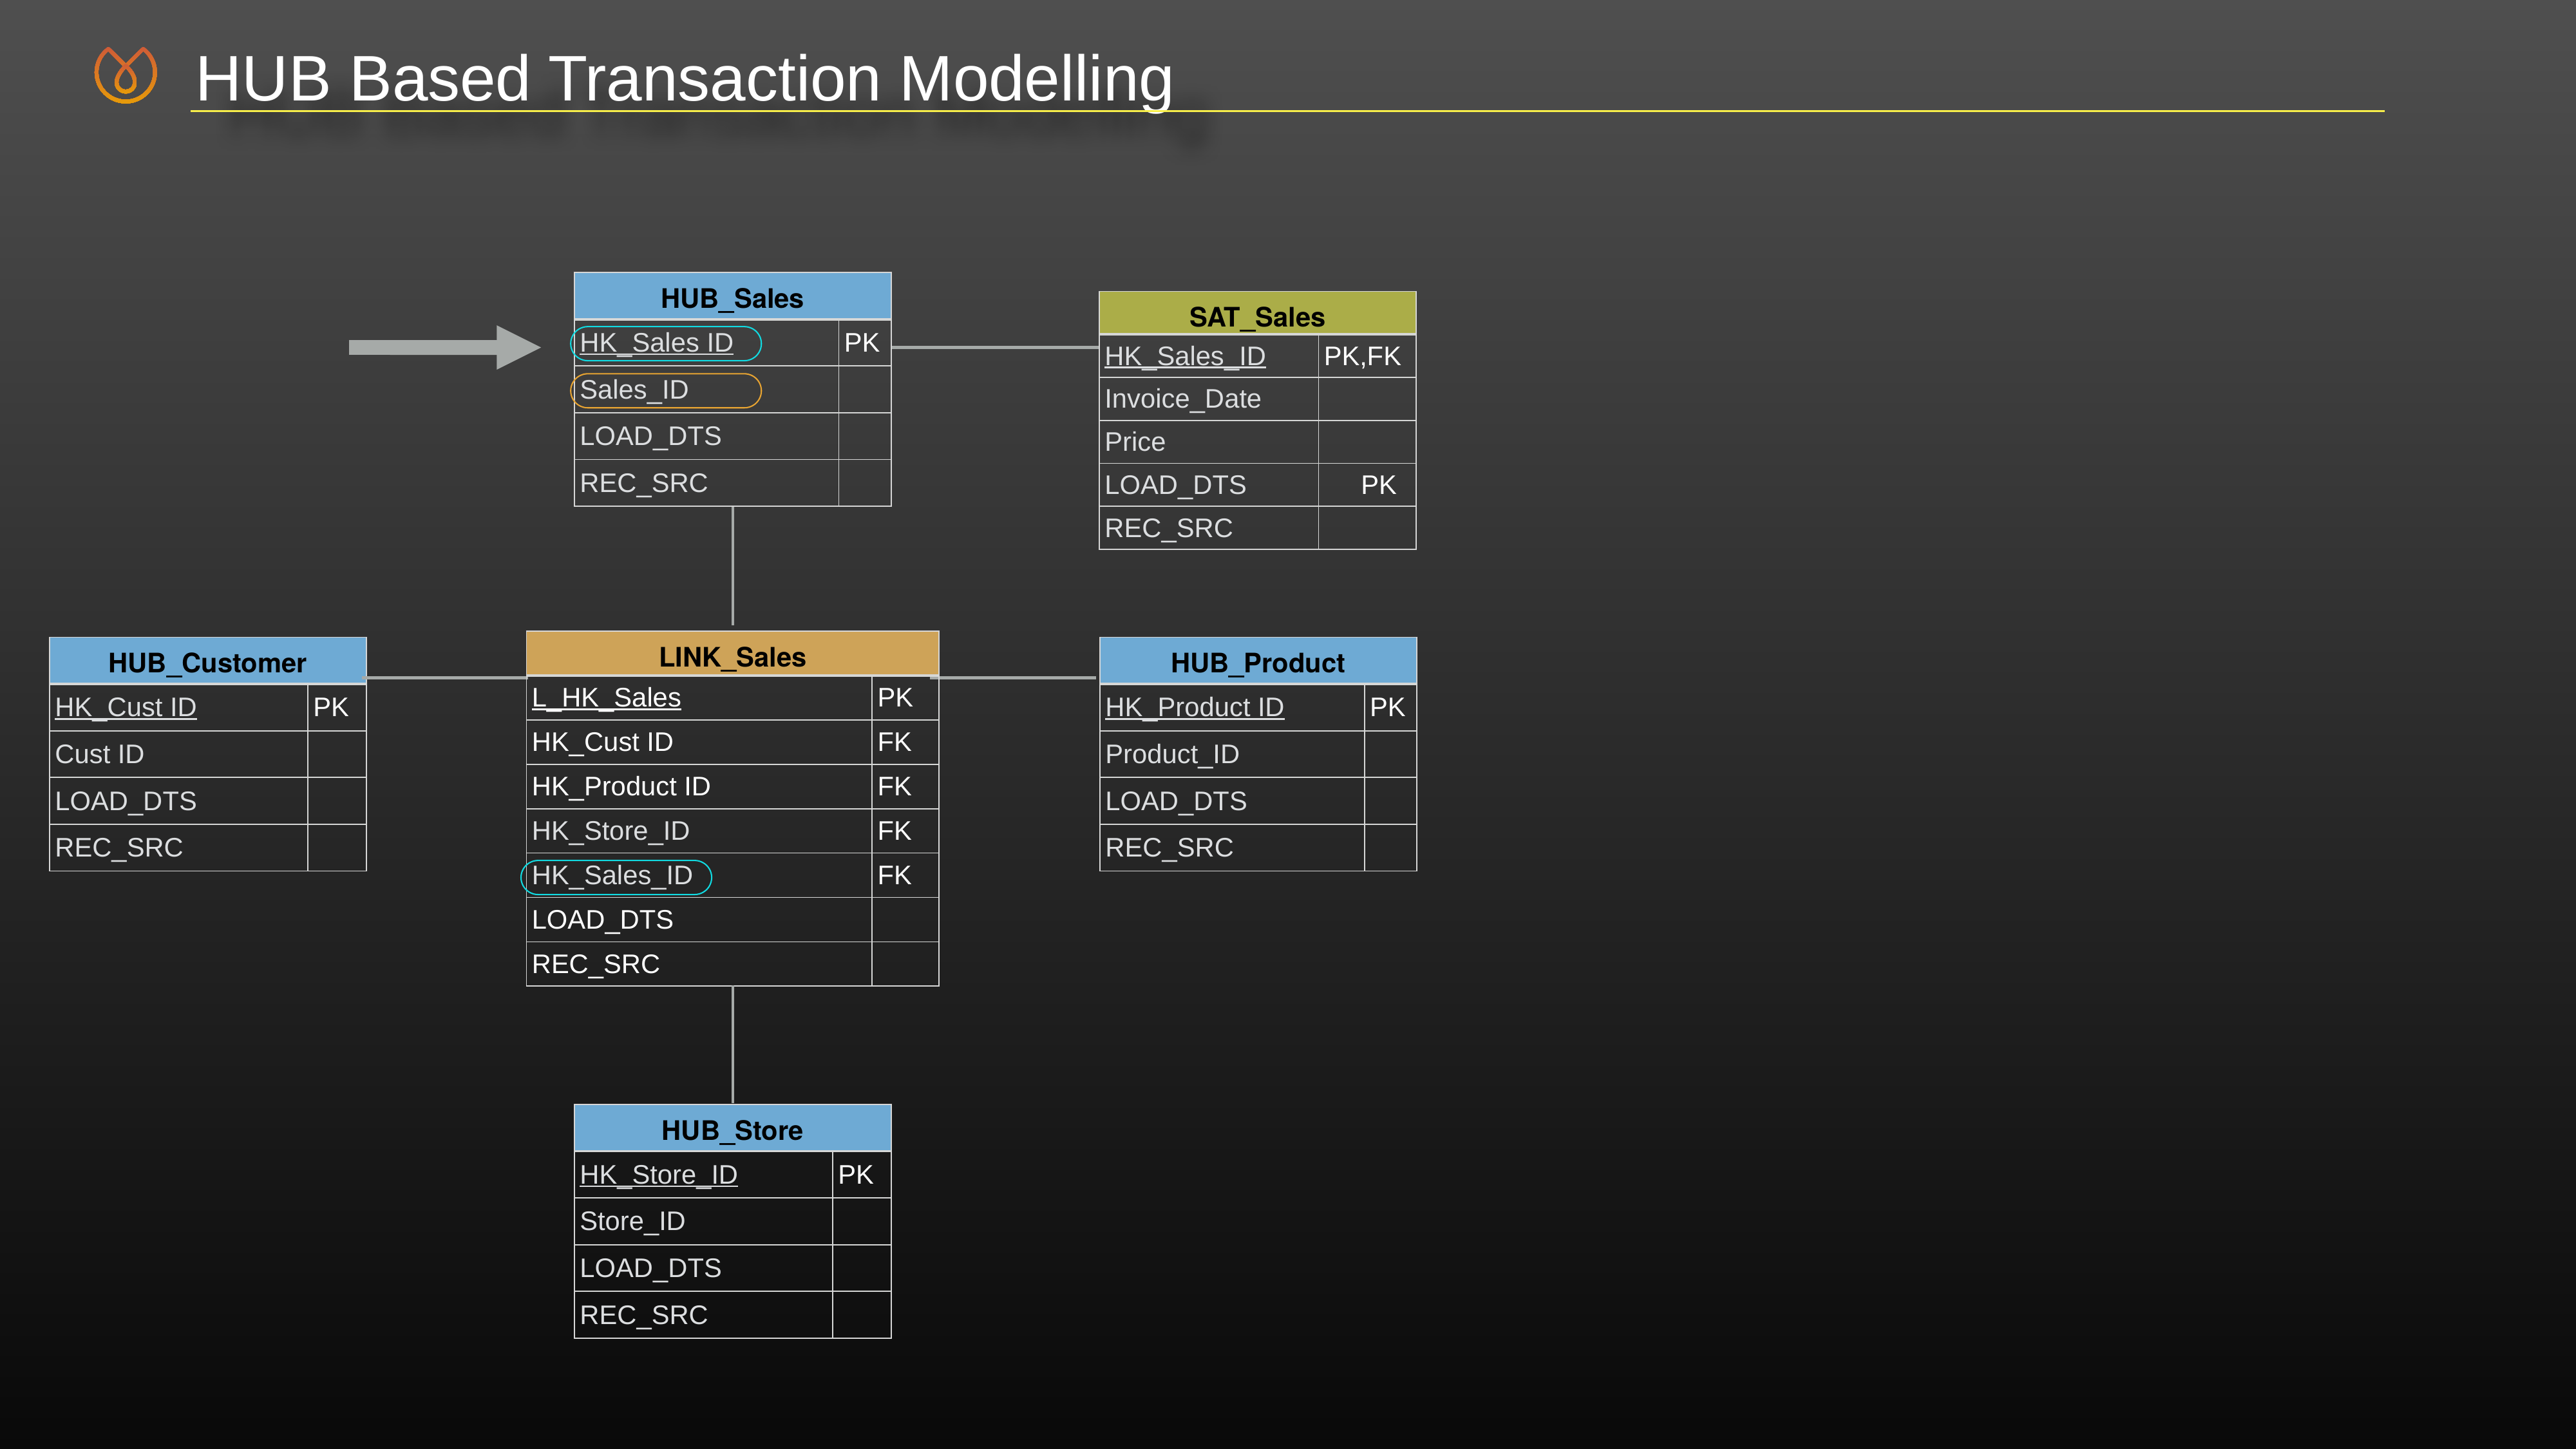

HUB Based Transaction Modelling

| HUB\_Sales |  |
| --- | --- |
| HK\_Sales ID | PK |
| Sales\_ID |  |
| LOAD\_DTS |  |
| REC\_SRC |  |
| SAT\_Sales |  |
| --- | --- |
| HK\_Sales\_ID | PK,FK |
| Invoice\_Date |  |
| Price |  |
| LOAD\_DTS | PK |
| REC\_SRC |  |

| LINK\_Sales |  |
| --- | --- |
| L\_HK\_Sales | PK |
| HK\_Cust ID | FK |
| HK\_Product ID | FK |
| HK\_Store\_ID | FK |
| HK\_Sales\_ID | FK |
| LOAD\_DTS |  |
| REC\_SRC |  |
| HUB\_Customer |  |
| --- | --- |
| HK\_Cust ID | PK |
| Cust ID |  |
| LOAD\_DTS |  |
| REC\_SRC |  |
| HUB\_Product |  |
| --- | --- |
| HK\_Product ID | PK |
| Product\_ID |  |
| LOAD\_DTS |  |
| REC\_SRC |  |

| HUB\_Store |  |
| --- | --- |
| HK\_Store\_ID | PK |
| Store\_ID |  |
| LOAD\_DTS |  |
| REC\_SRC |  |